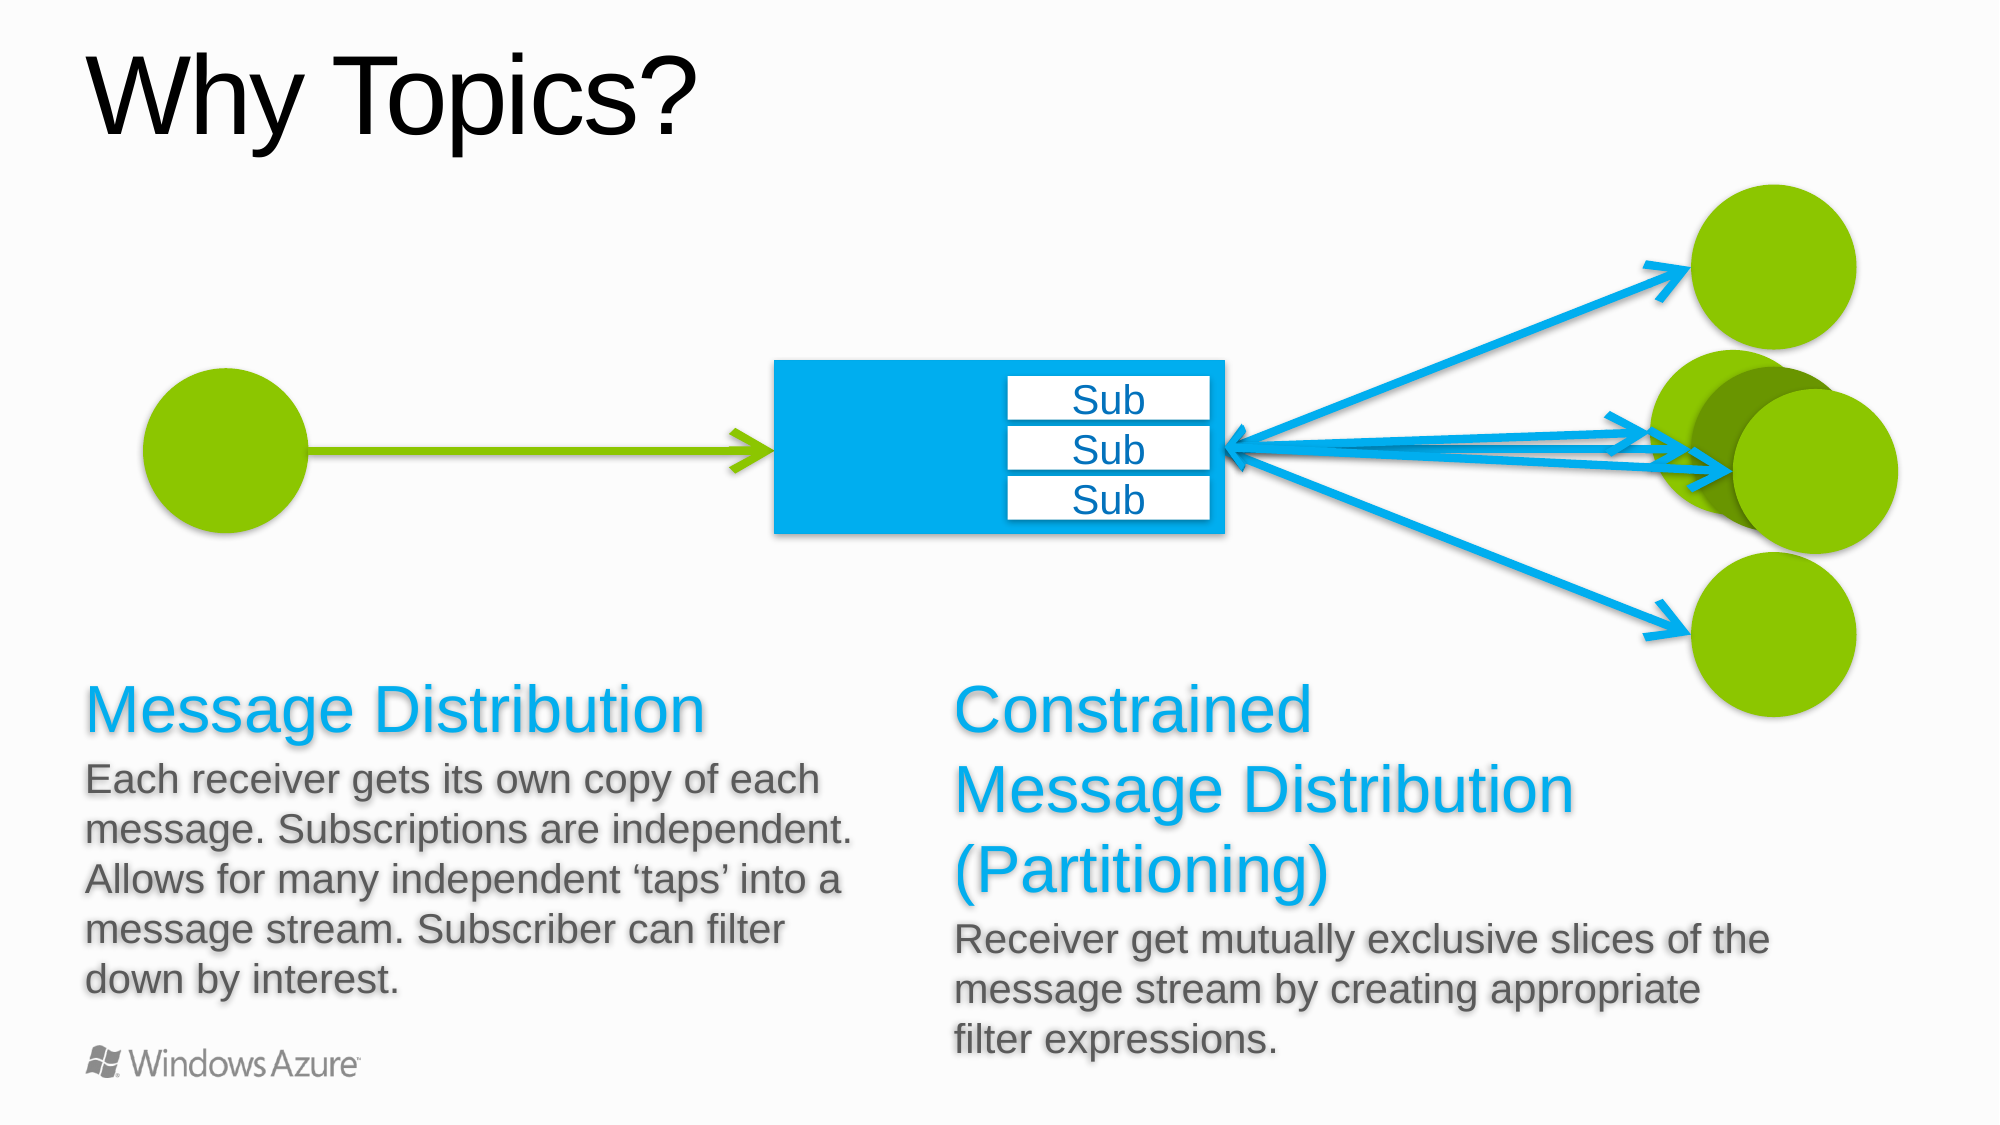

# Why Topics?
R
R

Topic
R
S
Sub
Sub
Sub
R
R
Message Distribution
Each receiver gets its own copy of each message. Subscriptions are independent. Allows for many independent ‘taps’ into a message stream. Subscriber can filter down by interest.
Constrained
Message Distribution (Partitioning)
Receiver get mutually exclusive slices of the
message stream by creating appropriate
filter expressions.